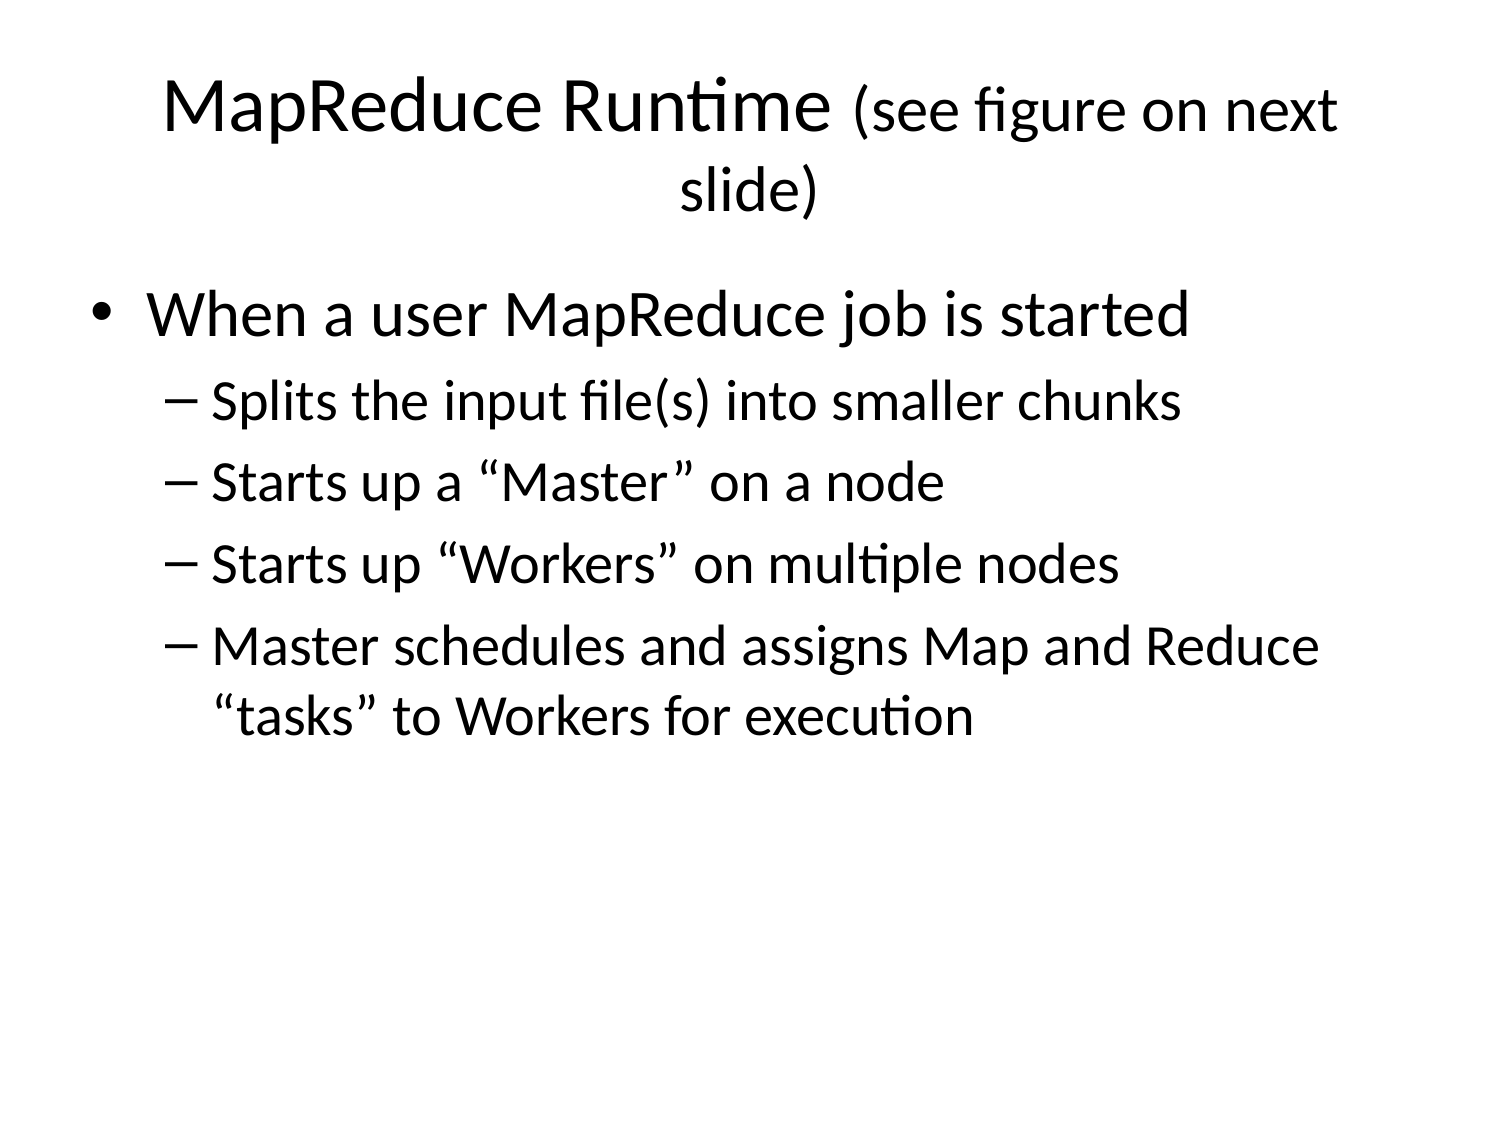

# MapReduce Runtime (see figure on next slide)
When a user MapReduce job is started
Splits the input file(s) into smaller chunks
Starts up a “Master” on a node
Starts up “Workers” on multiple nodes
Master schedules and assigns Map and Reduce “tasks” to Workers for execution